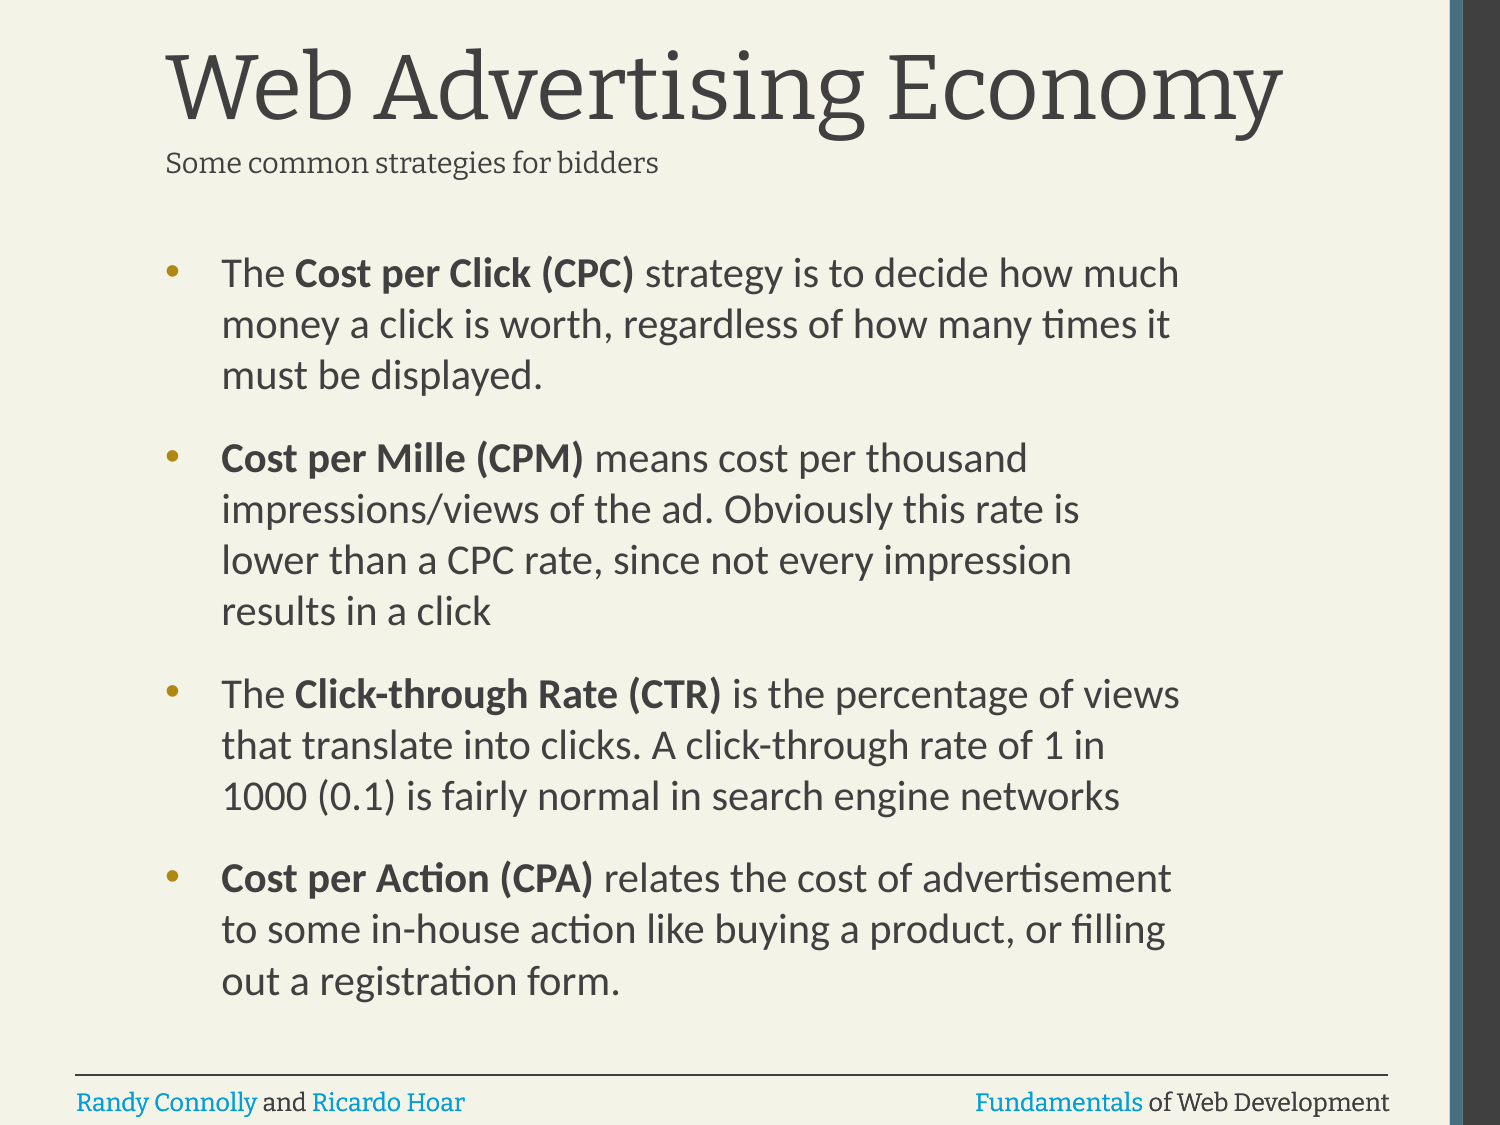

# Web Advertising Economy
Some common strategies for bidders
The Cost per Click (CPC) strategy is to decide how much money a click is worth, regardless of how many times it must be displayed.
Cost per Mille (CPM) means cost per thousand impressions/views of the ad. Obviously this rate is lower than a CPC rate, since not every impression results in a click
The Click-through Rate (CTR) is the percentage of views that translate into clicks. A click-through rate of 1 in 1000 (0.1) is fairly normal in search engine networks
Cost per Action (CPA) relates the cost of advertisement to some in-house action like buying a product, or filling out a registration form.